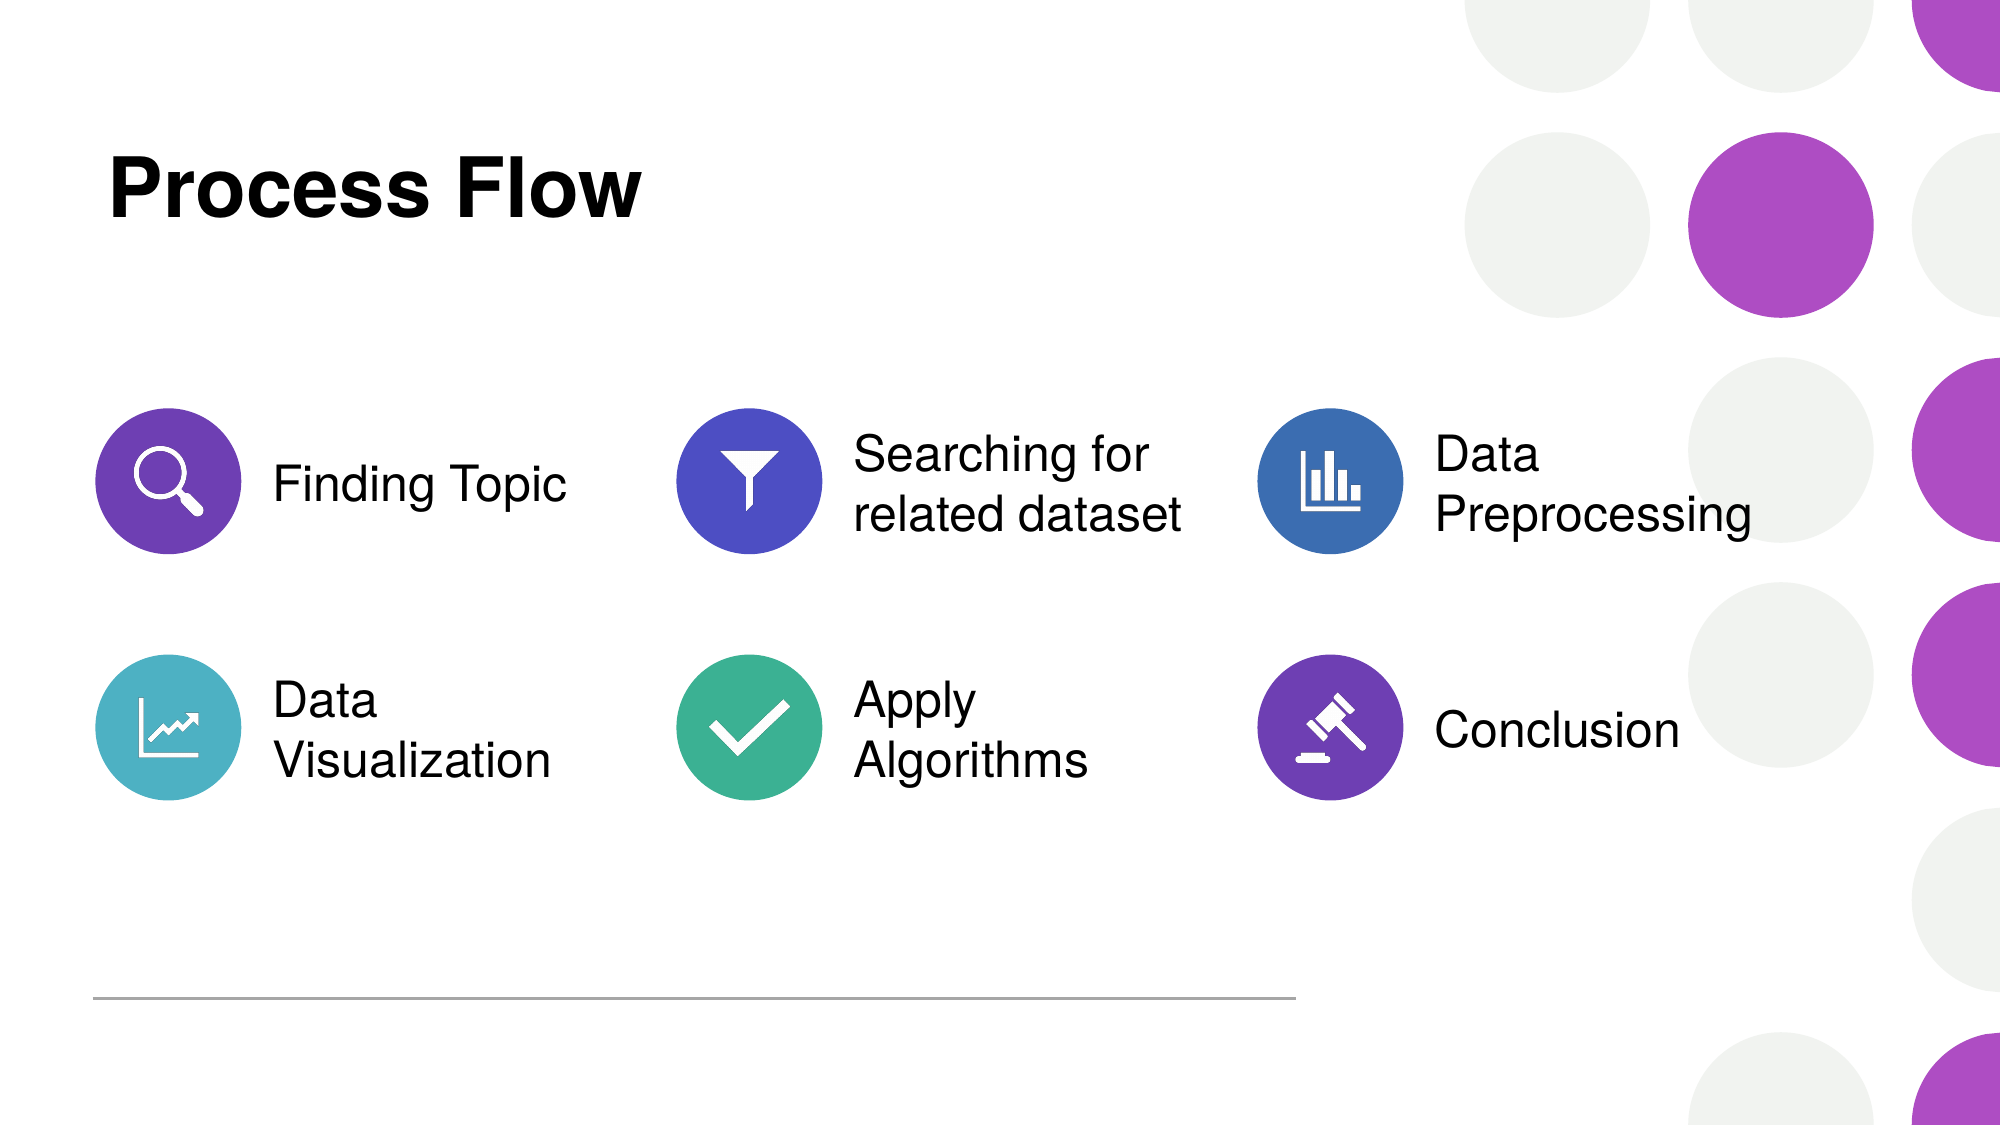

# Process Flow
Finding Topic
Searching for related dataset
Data Preprocessing
Data Visualization
Apply Algorithms
Conclusion